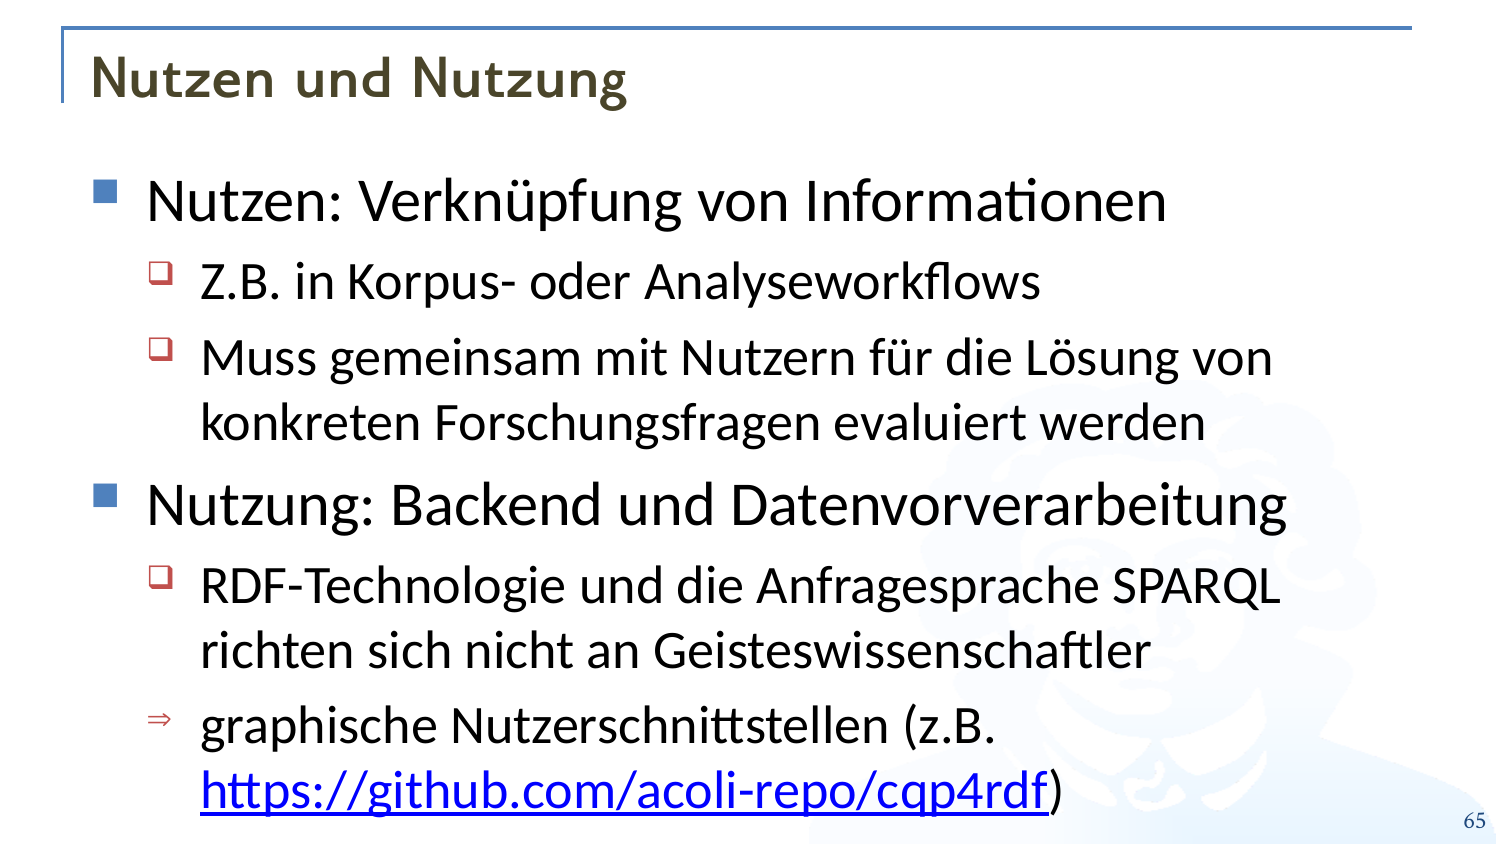

# Nutzen und Nutzung
Nutzen: Verknüpfung von Informationen
Z.B. in Korpus- oder Analyseworkflows
Muss gemeinsam mit Nutzern für die Lösung von konkreten Forschungsfragen evaluiert werden
Nutzung: Backend und Datenvorverarbeitung
RDF-Technologie und die Anfragesprache SPARQL richten sich nicht an Geisteswissenschaftler
graphische Nutzerschnittstellen (z.B. https://github.com/acoli-repo/cqp4rdf)
65